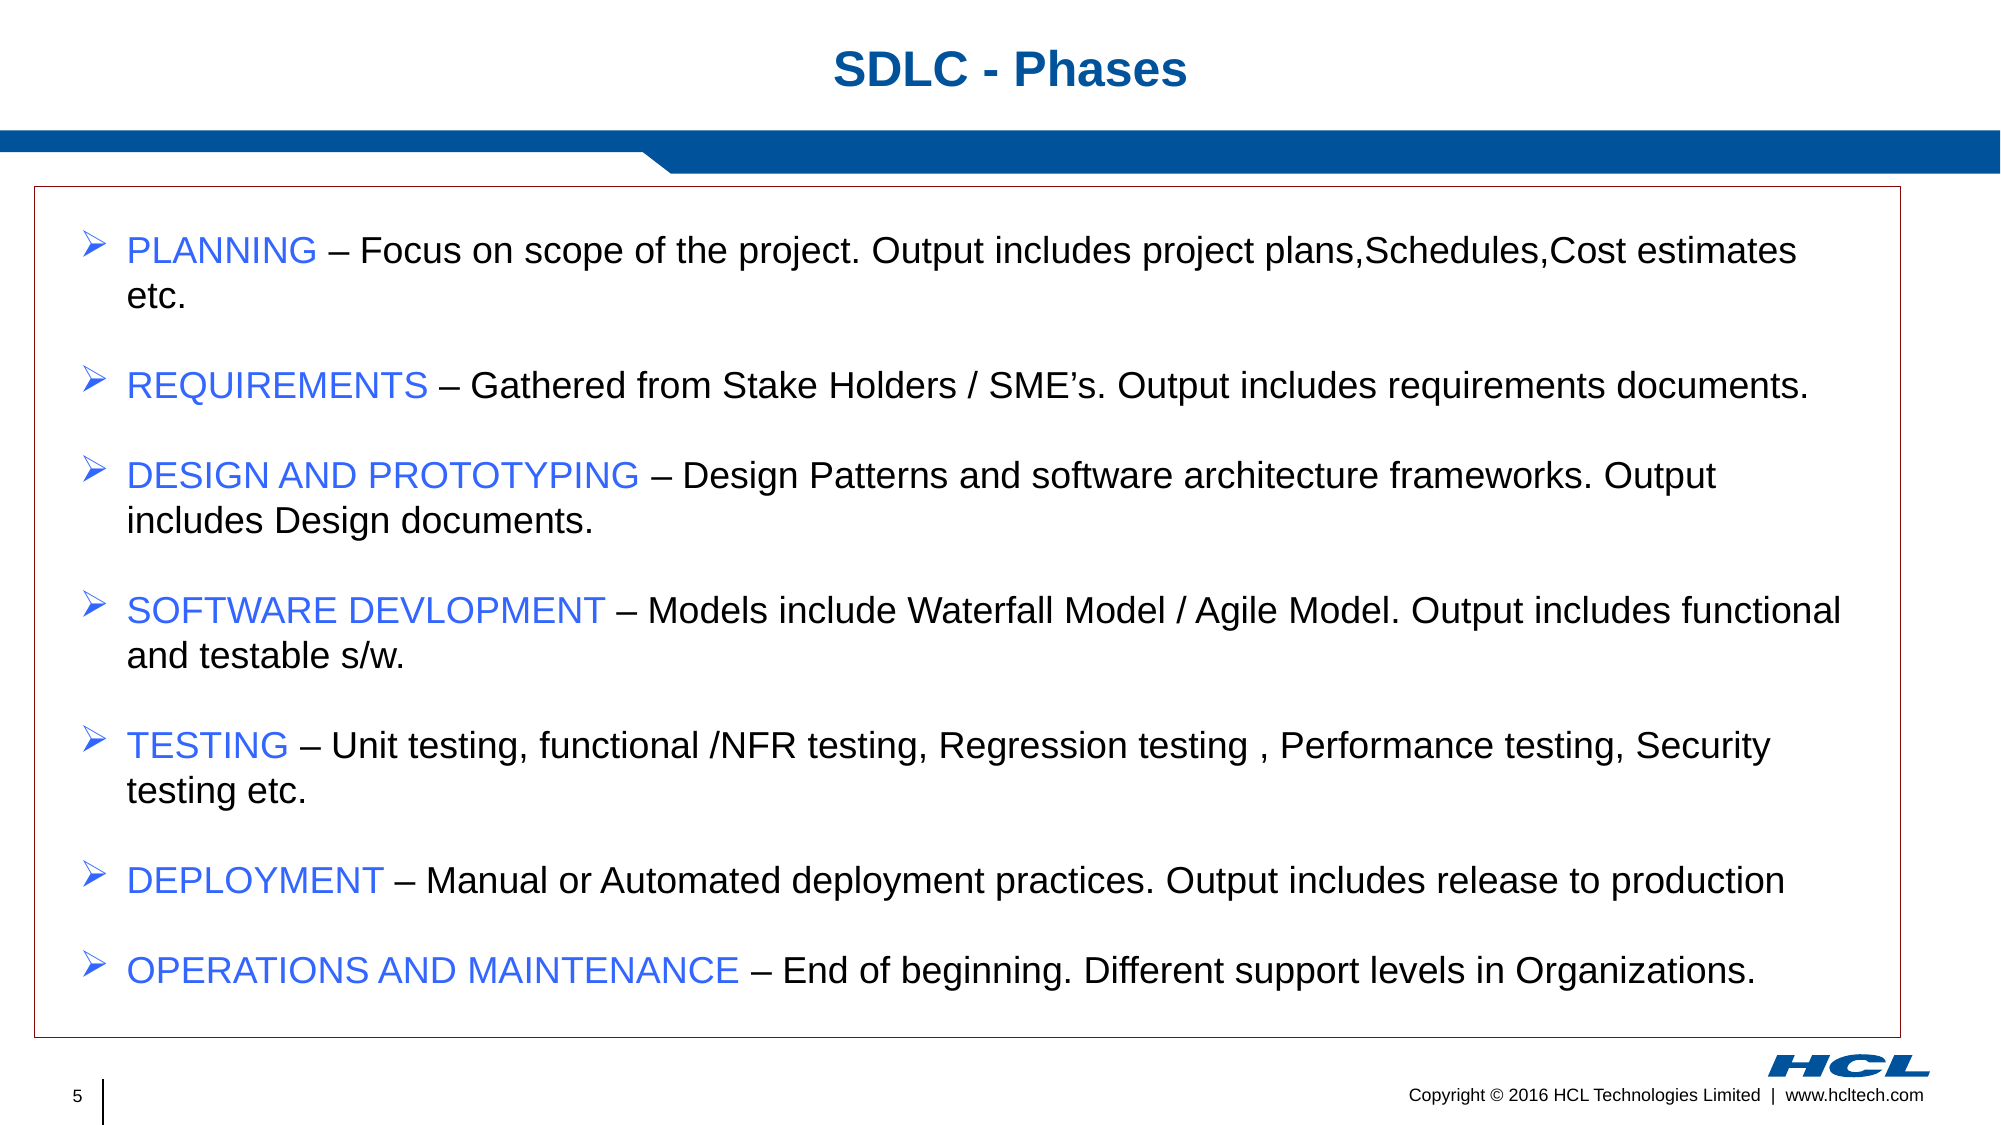

# SDLC - Phases

PLANNING – Focus on scope of the project. Output includes project plans,Schedules,Cost estimates etc.

REQUIREMENTS – Gathered from Stake Holders / SME’s. Output includes requirements documents.

DESIGN AND PROTOTYPING – Design Patterns and software architecture frameworks. Output includes Design documents.

SOFTWARE DEVLOPMENT – Models include Waterfall Model / Agile Model. Output includes functional and testable s/w.

TESTING – Unit testing, functional /NFR testing, Regression testing , Performance testing, Security testing etc.

DEPLOYMENT – Manual or Automated deployment practices. Output includes release to production

OPERATIONS AND MAINTENANCE – End of beginning. Different support levels in Organizations.